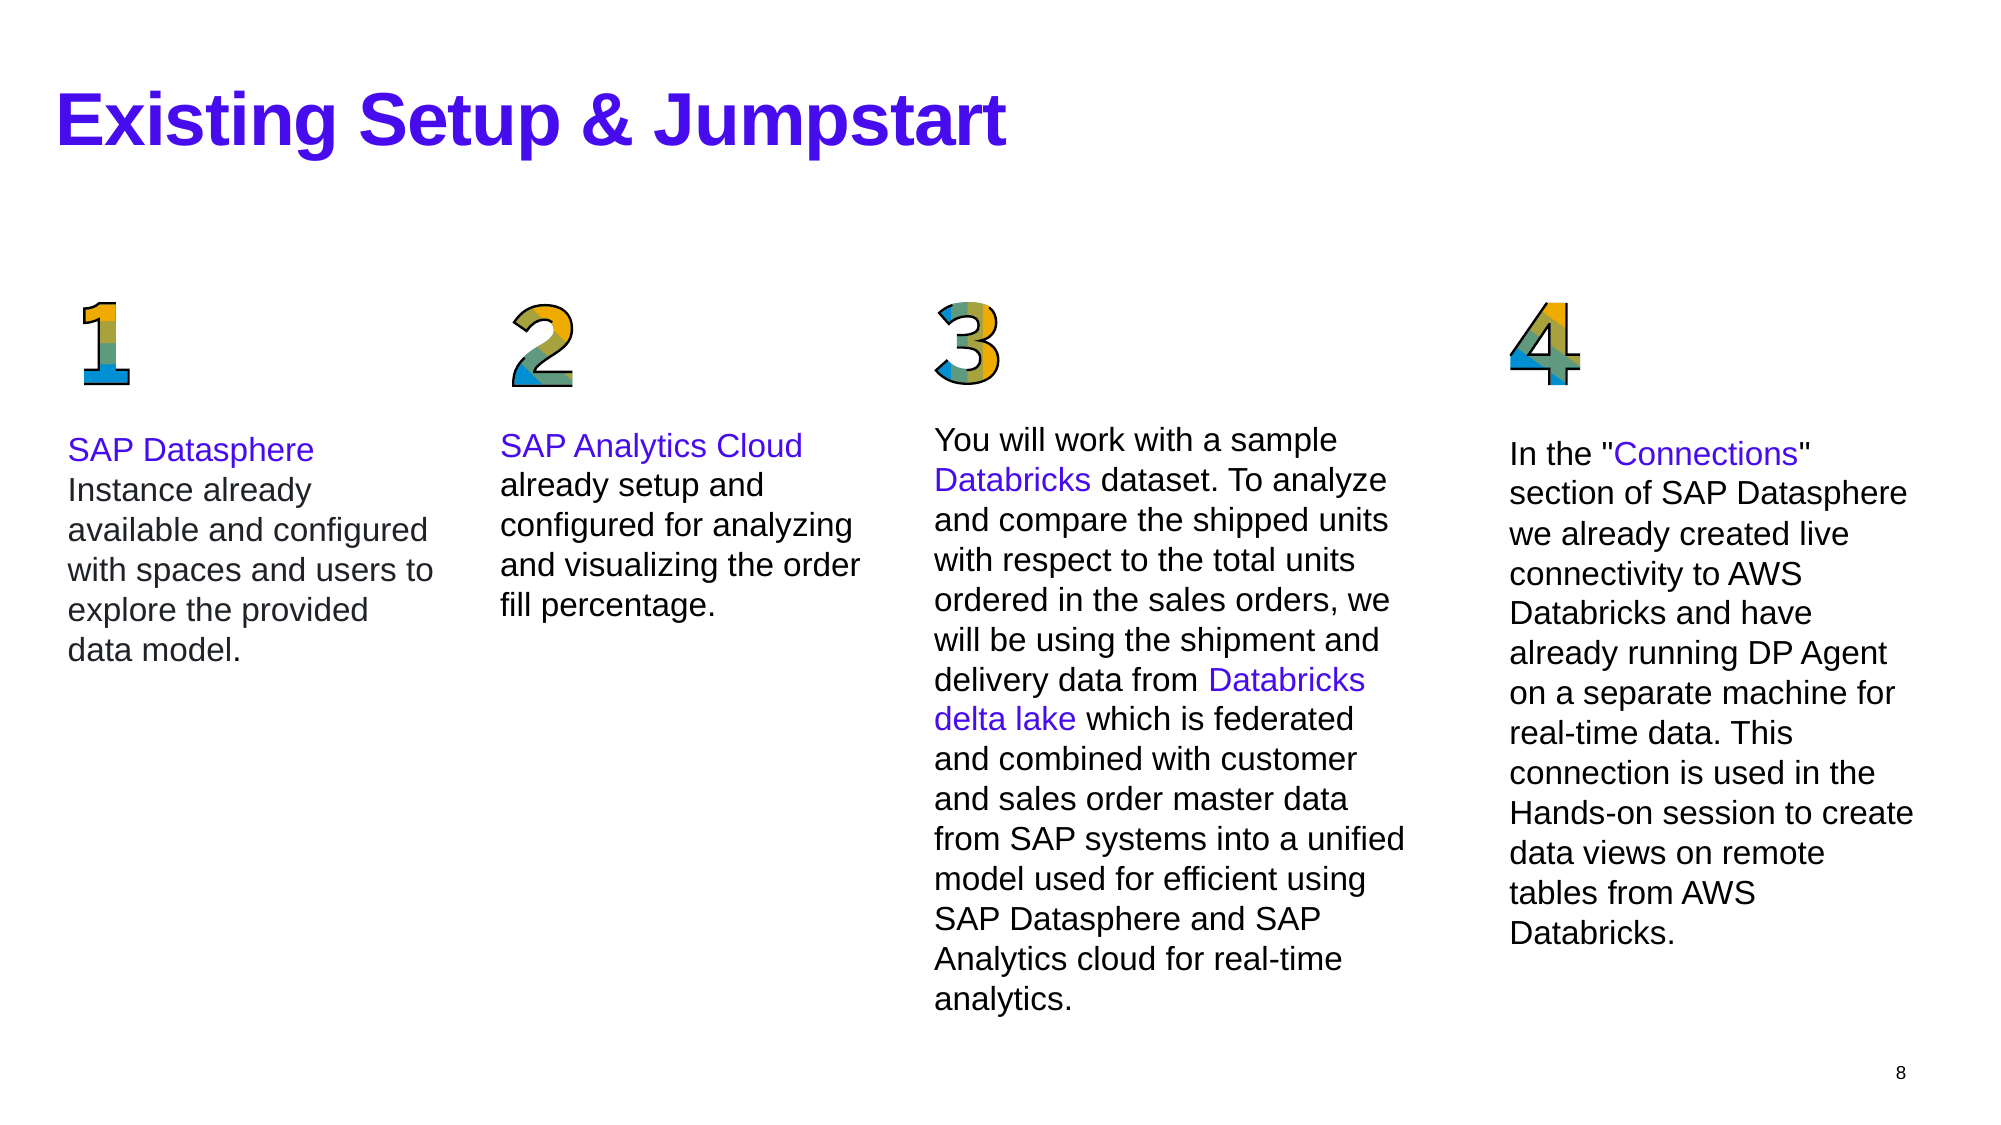

Existing Setup & Jumpstart

You will work with a sample Databricks dataset. To analyze and compare the shipped units with respect to the total units ordered in the sales orders, we will be using the shipment and delivery data from Databricks delta lake which is federated and combined with customer and sales order master data from SAP systems into a unified model used for efficient using SAP Datasphere and SAP Analytics cloud for real-time analytics.

SAP Analytics Cloud already setup and configured for analyzing and visualizing the order fill percentage.
SAP Datasphere Instance already available and configured with spaces and users to explore the provided data model.
In the "Connections" section of SAP Datasphere we already created live connectivity to AWS Databricks and have already running DP Agent on a separate machine for real-time data. This connection is used in the Hands-on session to create data views on remote tables from AWS Databricks.